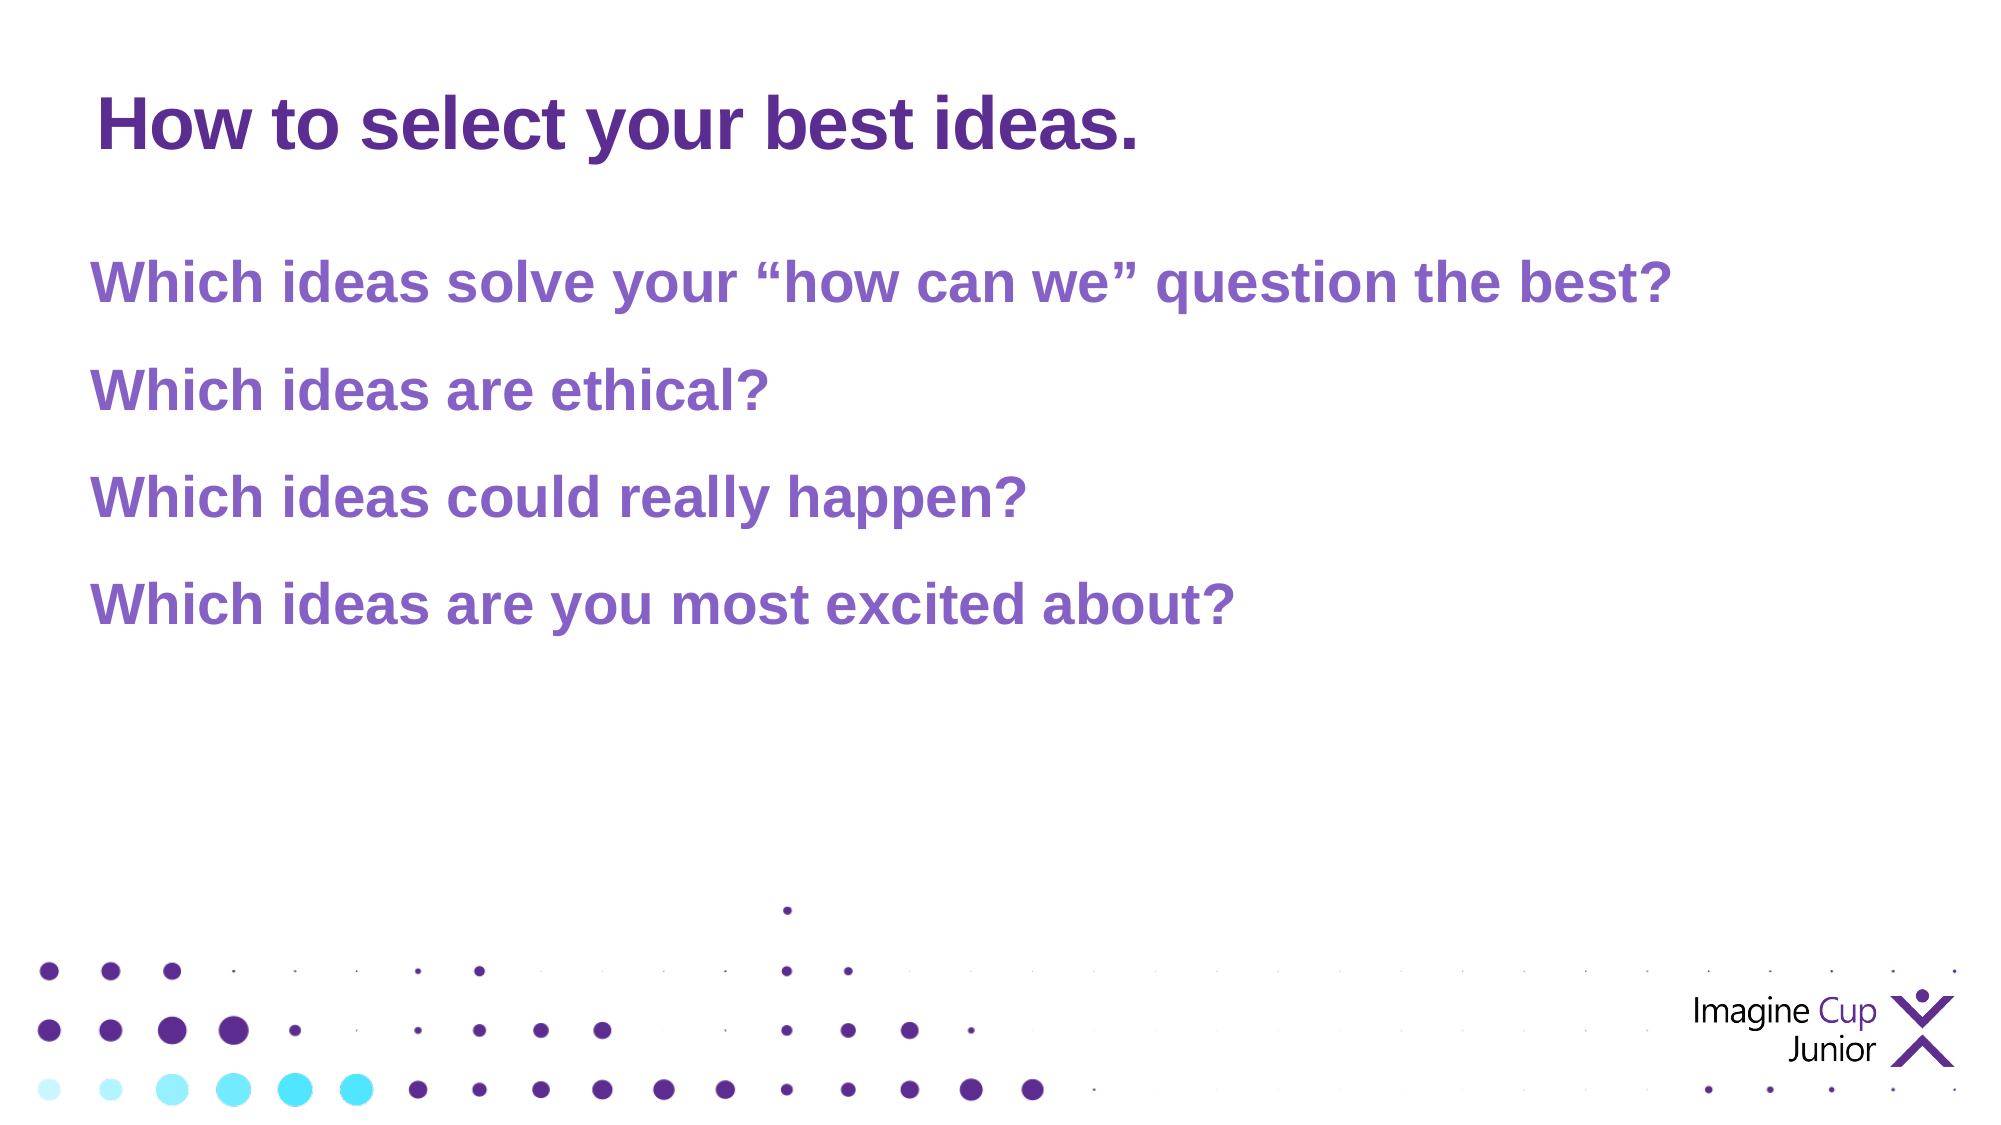

# How to select your best ideas.
Which ideas solve your “how can we” question the best?
Which ideas are ethical?
Which ideas could really happen?
Which ideas are you most excited about?